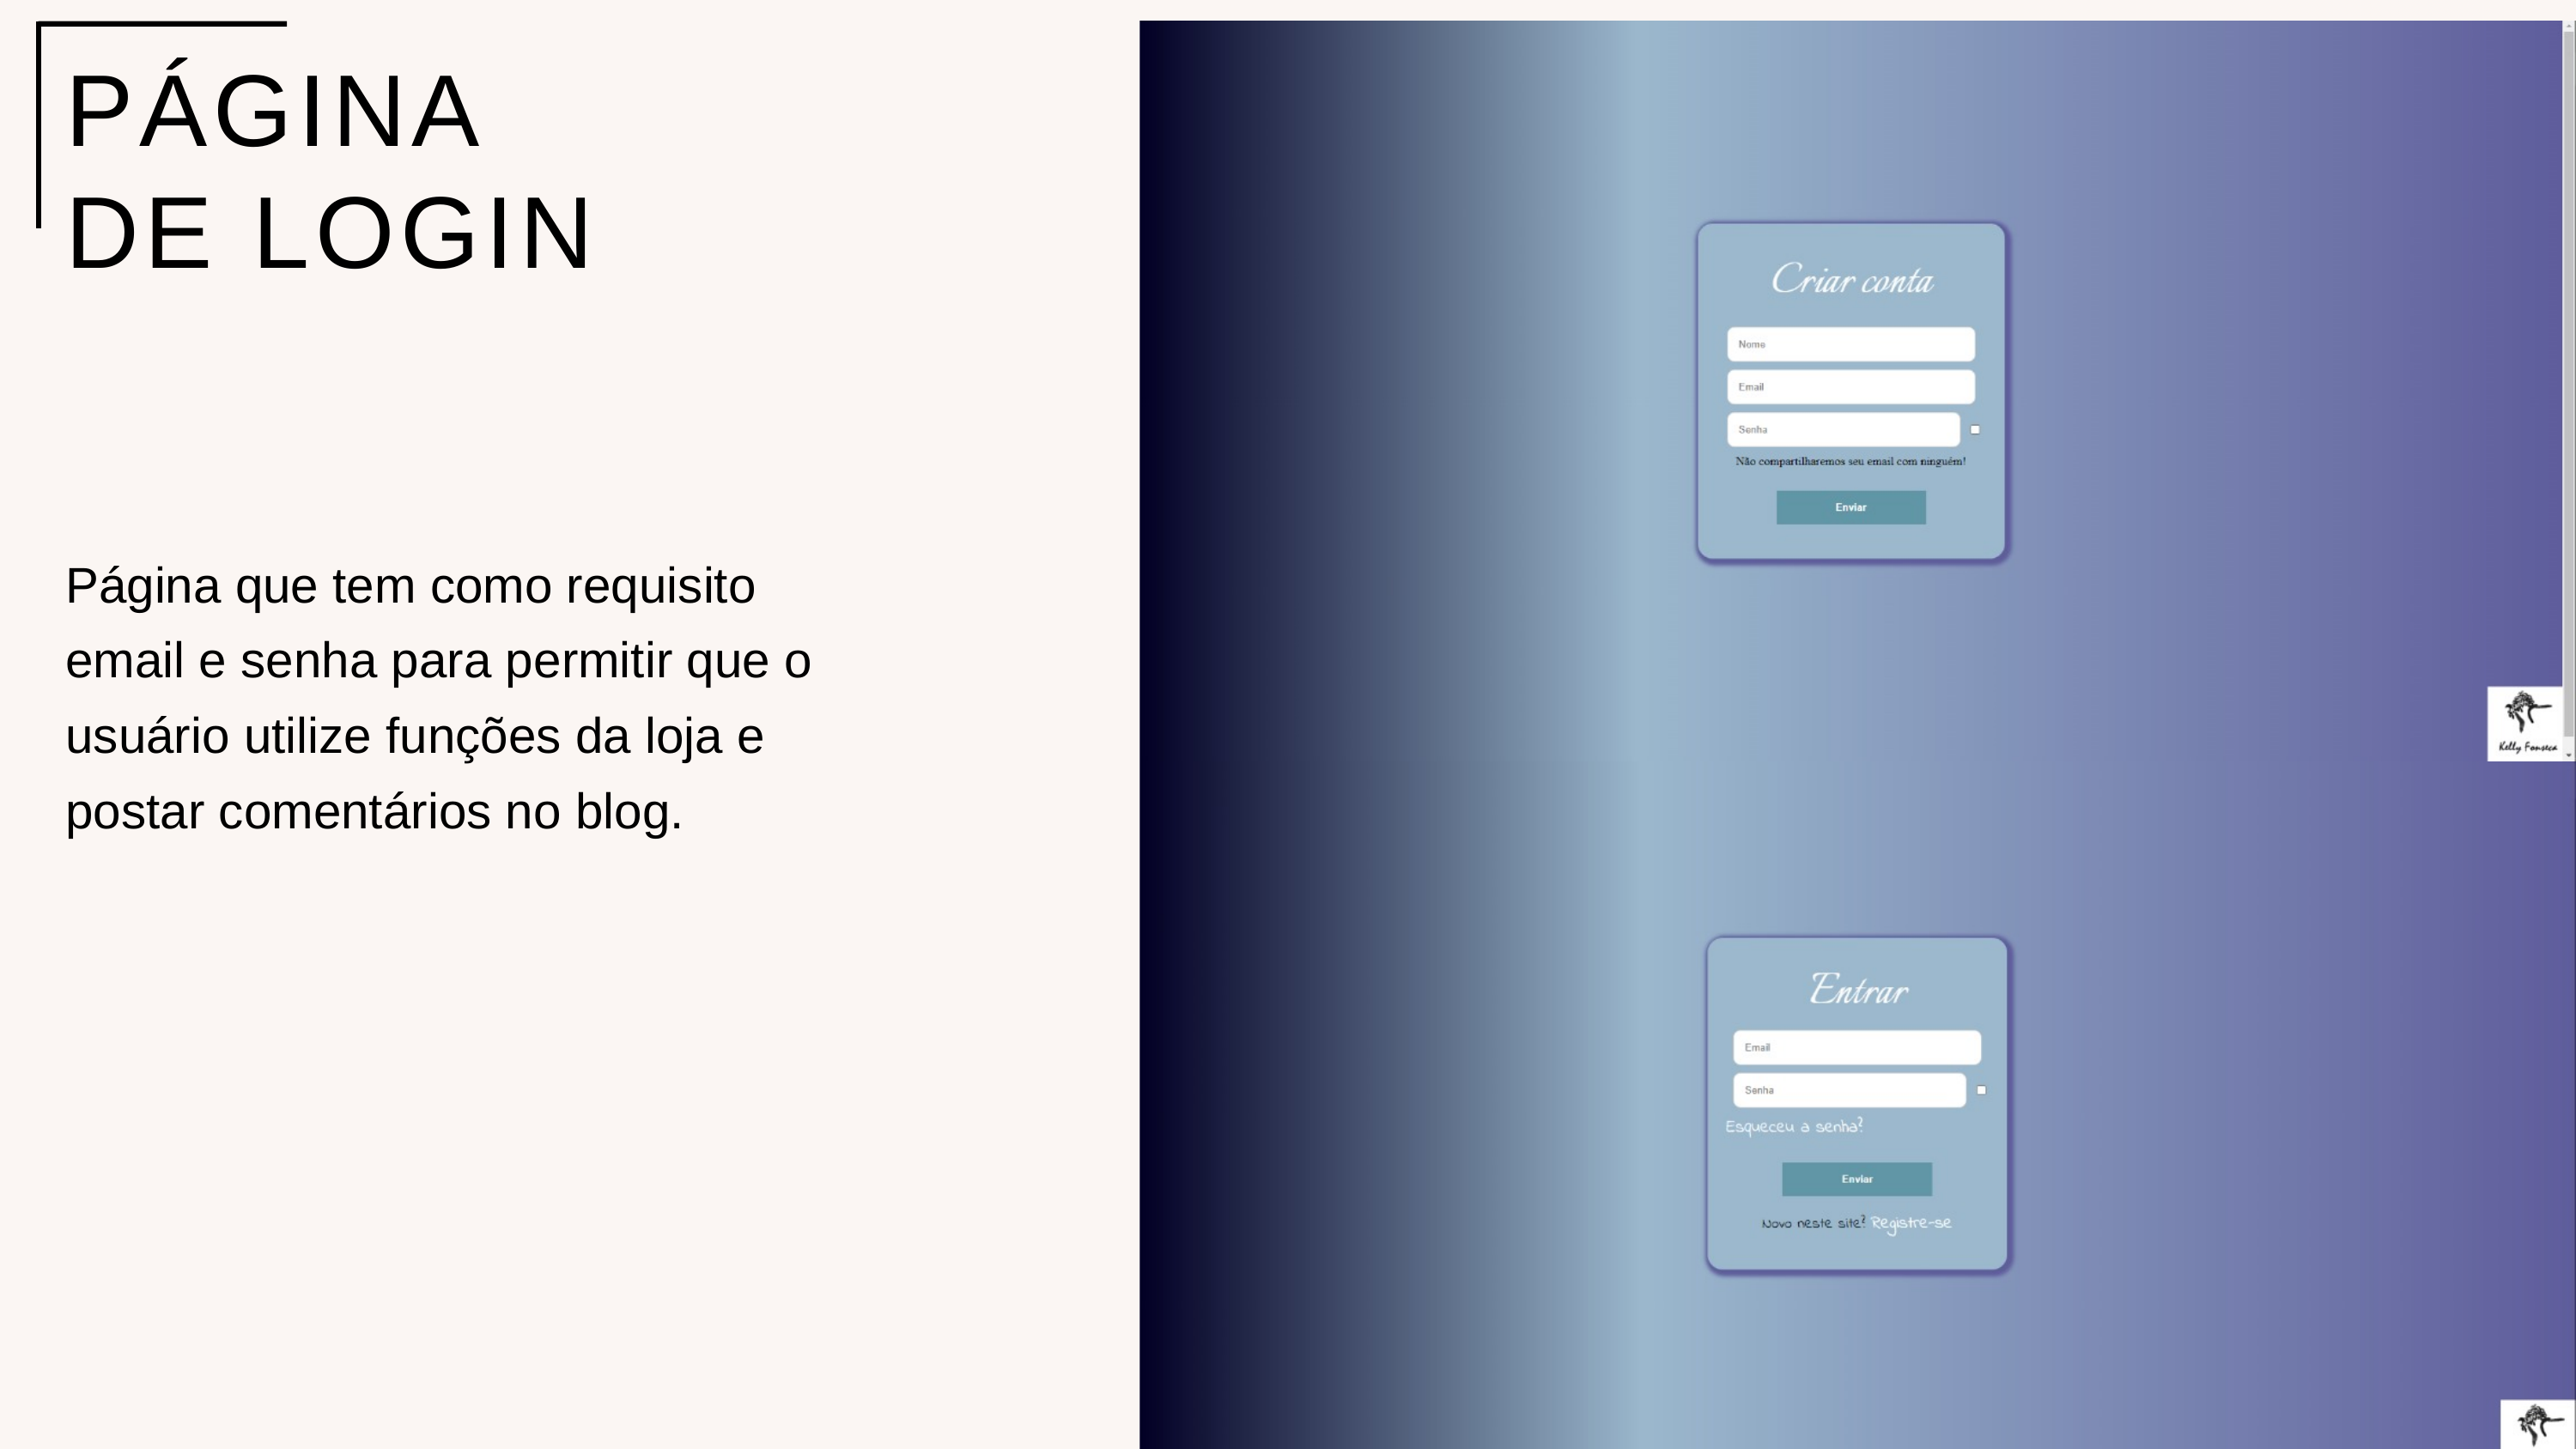

PÁGINA DE LOGIN
Página que tem como requisito email e senha para permitir que o usuário utilize funções da loja e postar comentários no blog.